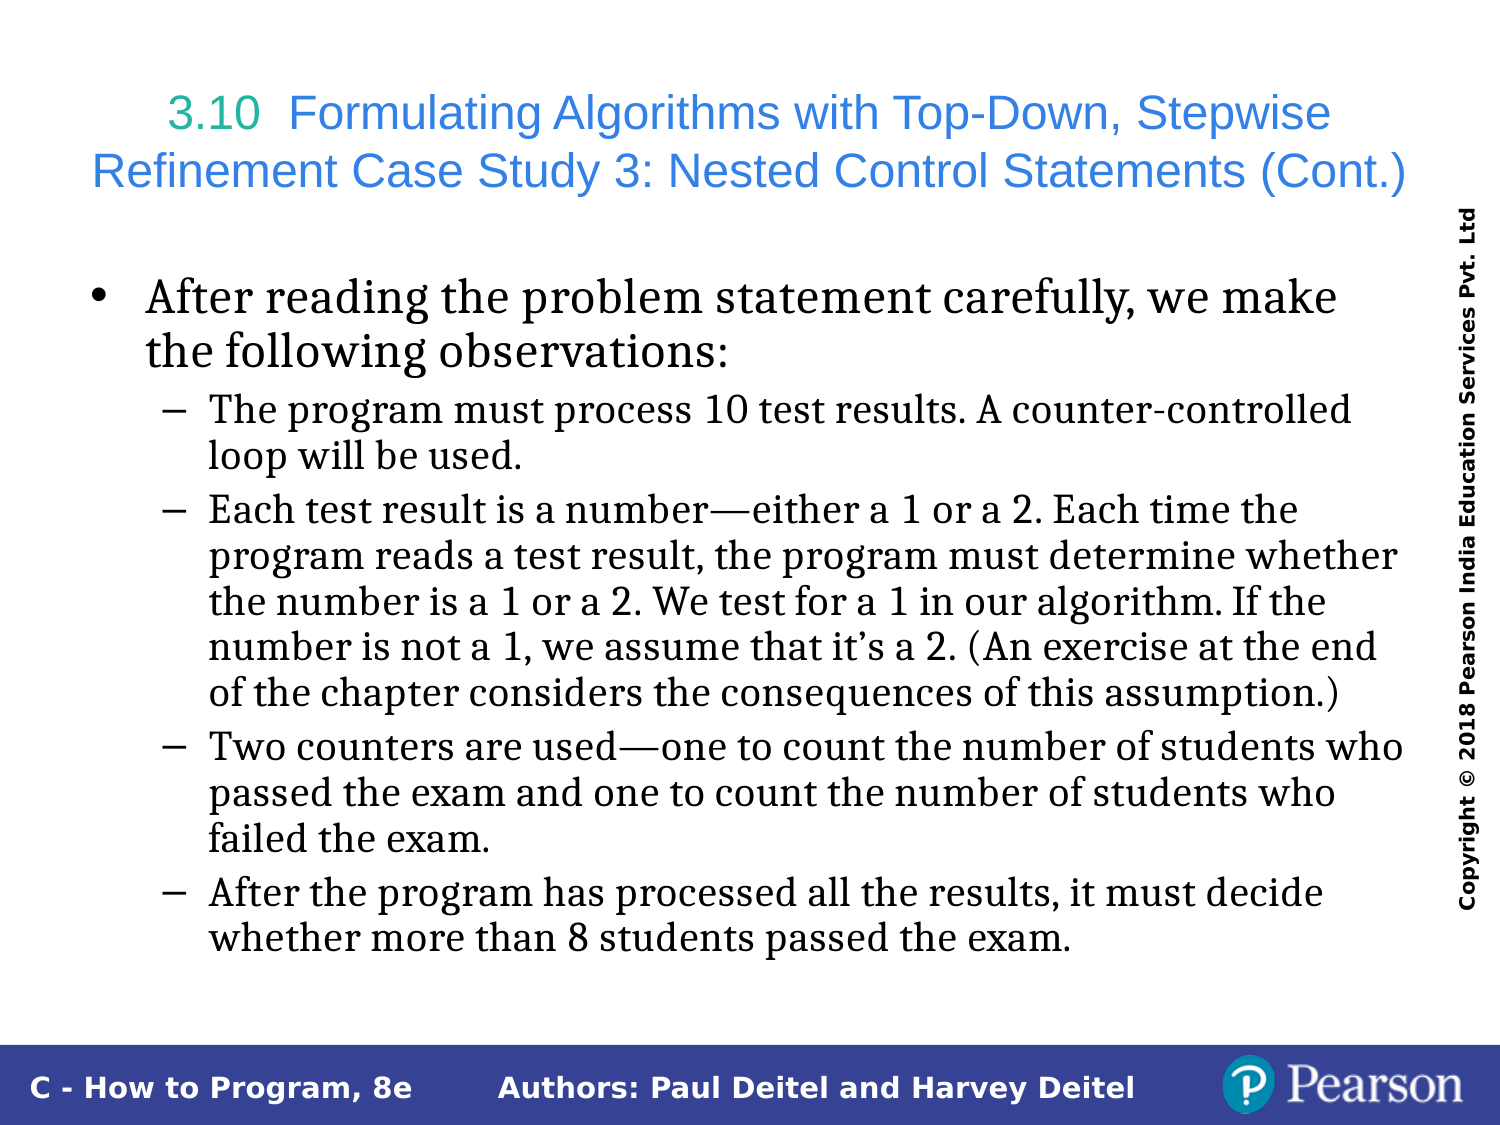

# 3.10  Formulating Algorithms with Top-Down, Stepwise Refinement Case Study 3: Nested Control Statements (Cont.)
After reading the problem statement carefully, we make the following observations:
The program must process 10 test results. A counter-controlled loop will be used.
Each test result is a number—either a 1 or a 2. Each time the program reads a test result, the program must determine whether the number is a 1 or a 2. We test for a 1 in our algorithm. If the number is not a 1, we assume that it’s a 2. (An exercise at the end of the chapter considers the consequences of this assumption.)
Two counters are used—one to count the number of students who passed the exam and one to count the number of students who failed the exam.
After the program has processed all the results, it must decide whether more than 8 students passed the exam.